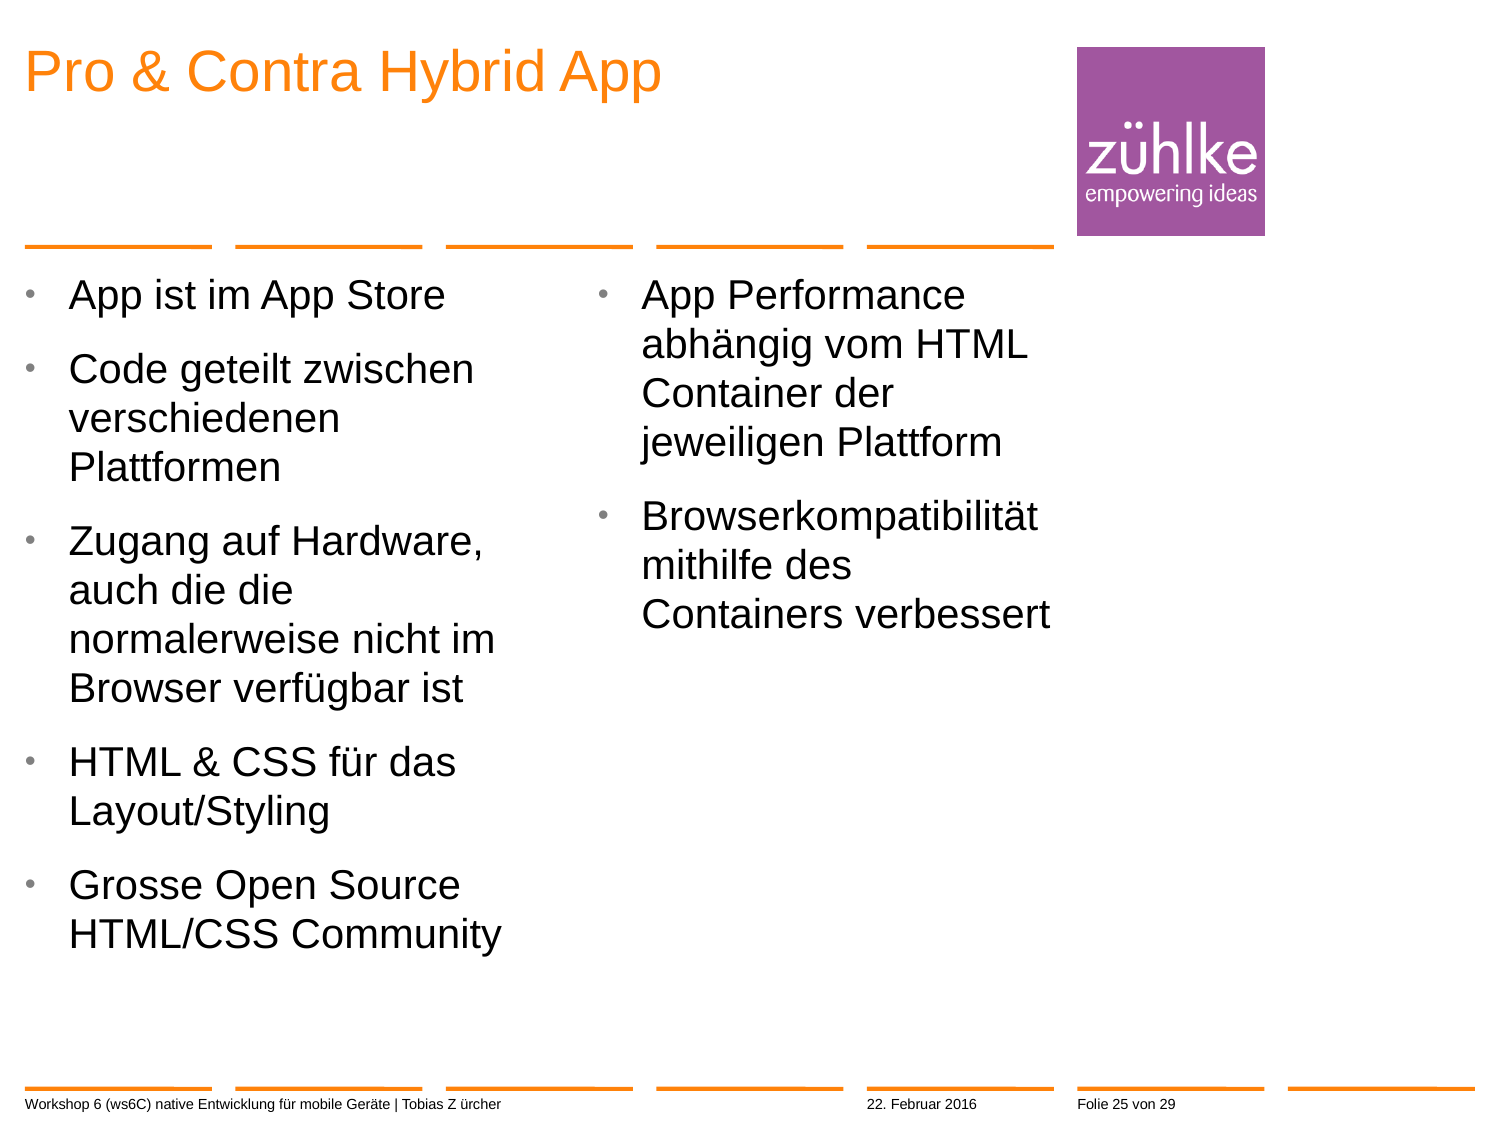

# Pro & Contra Hybrid App
App ist im App Store
Code geteilt zwischen verschiedenen Plattformen
Zugang auf Hardware, auch die die normalerweise nicht im Browser verfügbar ist
HTML & CSS für das Layout/Styling
Grosse Open Source HTML/CSS Community
App Performance abhängig vom HTML Container der jeweiligen Plattform
Browserkompatibilität mithilfe des Containers verbessert

Workshop 6 (ws6C) native Entwicklung für mobile Geräte | Tobias Z ürcher
22. Februar 2016
Folie 25 von 29